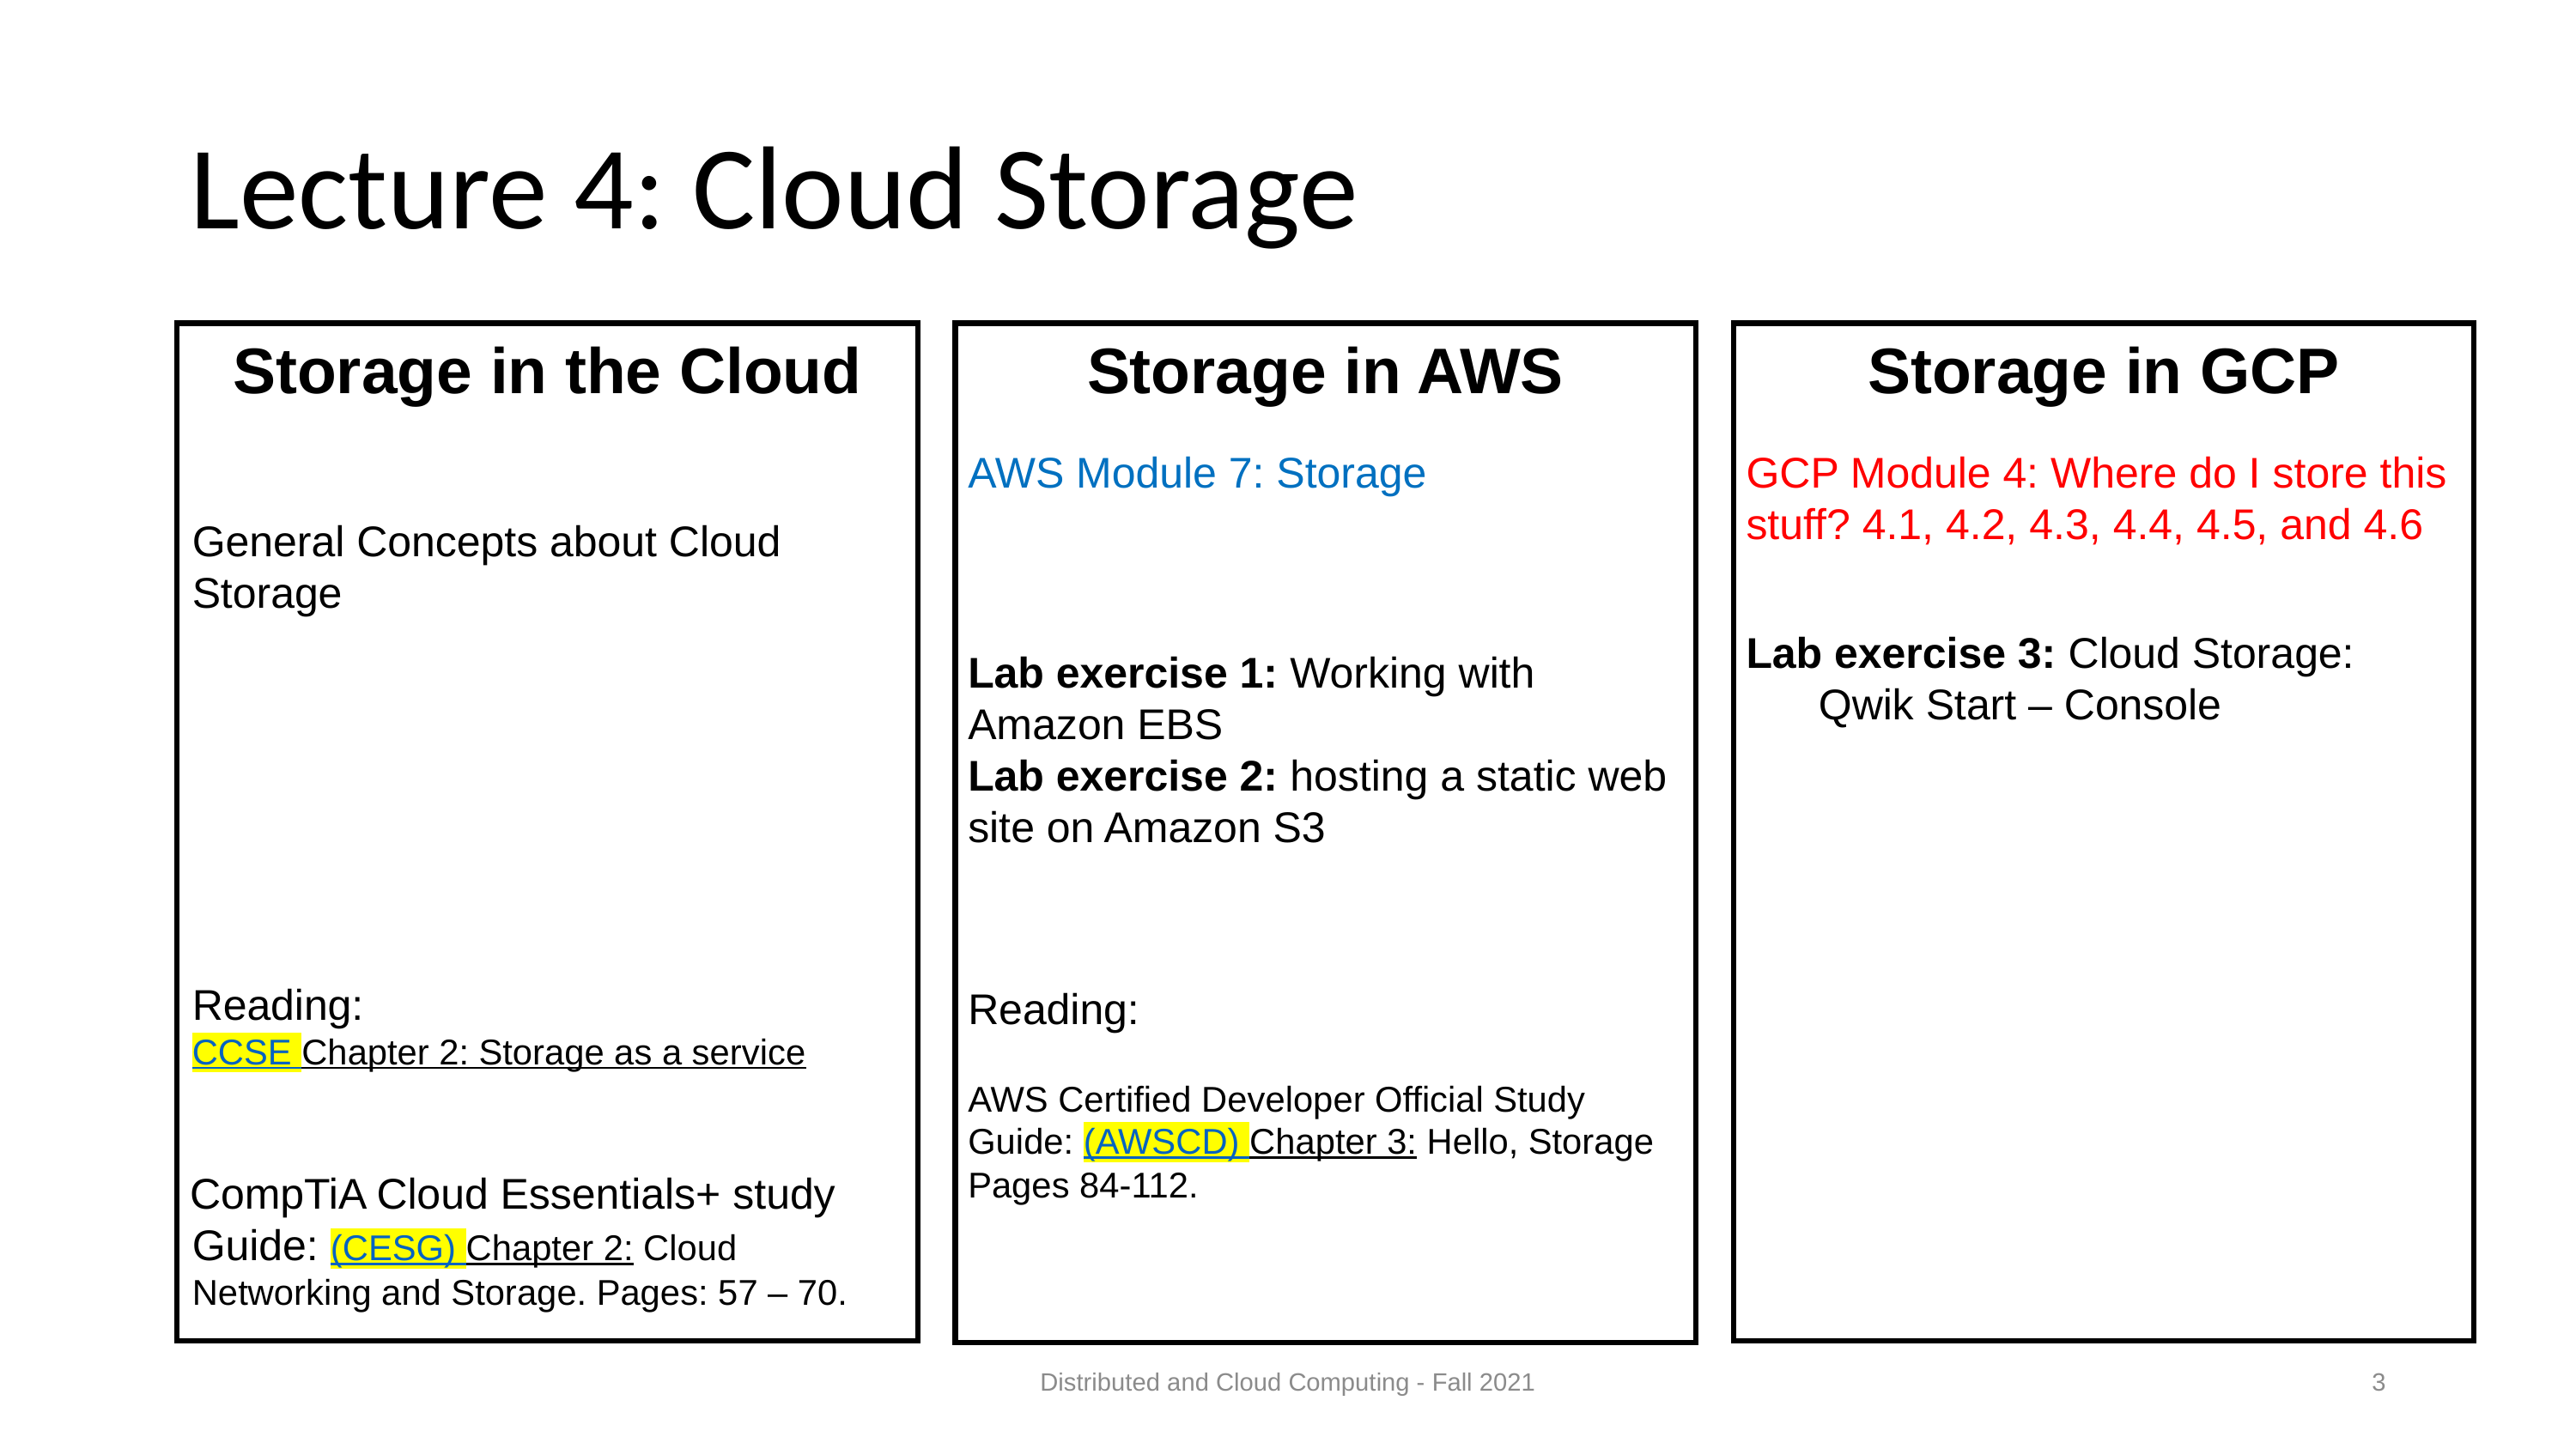

# Lecture 4: Cloud Storage

Storage in the Cloud

General Concepts about Cloud Storage

Reading:
CCSE Chapter 2: Storage as a service

CompTiA Cloud Essentials+ study Guide: (CESG) Chapter 2: Cloud Networking and Storage. Pages: 57 – 70.

Storage in GCP

GCP Module 4: Where do I store this stuff? 4.1, 4.2, 4.3, 4.4, 4.5, and 4.6

Lab exercise 3: Cloud Storage: Qwik Start – Console

Storage in AWS

AWS Module 7: Storage

Lab exercise 1: Working with Amazon EBS
Lab exercise 2: hosting a static web site on Amazon S3

Reading:

AWS Certified Developer Official Study Guide: (AWSCD) Chapter 3: Hello, Storage Pages 84-112.

Distributed and Cloud Computing - Fall 2021
3